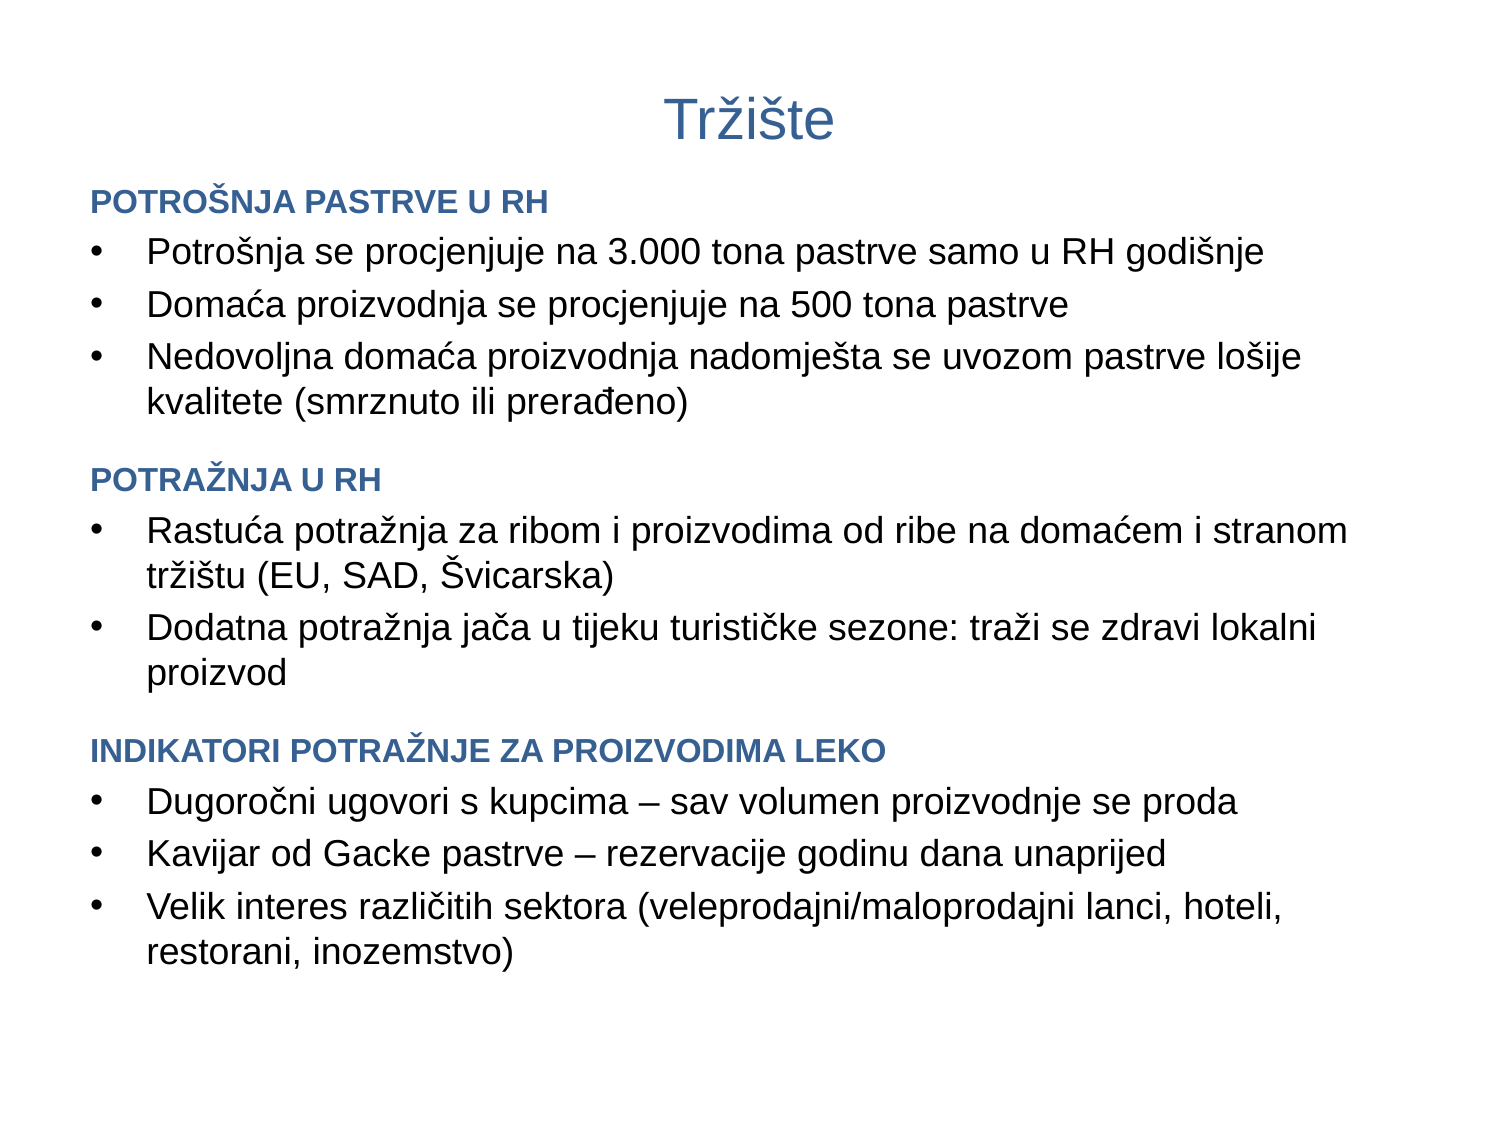

# Tržište
POTROŠNJA PASTRVE U RH
Potrošnja se procjenjuje na 3.000 tona pastrve samo u RH godišnje
Domaća proizvodnja se procjenjuje na 500 tona pastrve
Nedovoljna domaća proizvodnja nadomješta se uvozom pastrve lošije kvalitete (smrznuto ili prerađeno)

POTRAŽNJA U RH
Rastuća potražnja za ribom i proizvodima od ribe na domaćem i stranom tržištu (EU, SAD, Švicarska)
Dodatna potražnja jača u tijeku turističke sezone: traži se zdravi lokalni proizvod

INDIKATORI POTRAŽNJE ZA PROIZVODIMA LEKO
Dugoročni ugovori s kupcima – sav volumen proizvodnje se proda
Kavijar od Gacke pastrve – rezervacije godinu dana unaprijed
Velik interes različitih sektora (veleprodajni/maloprodajni lanci, hoteli, restorani, inozemstvo)